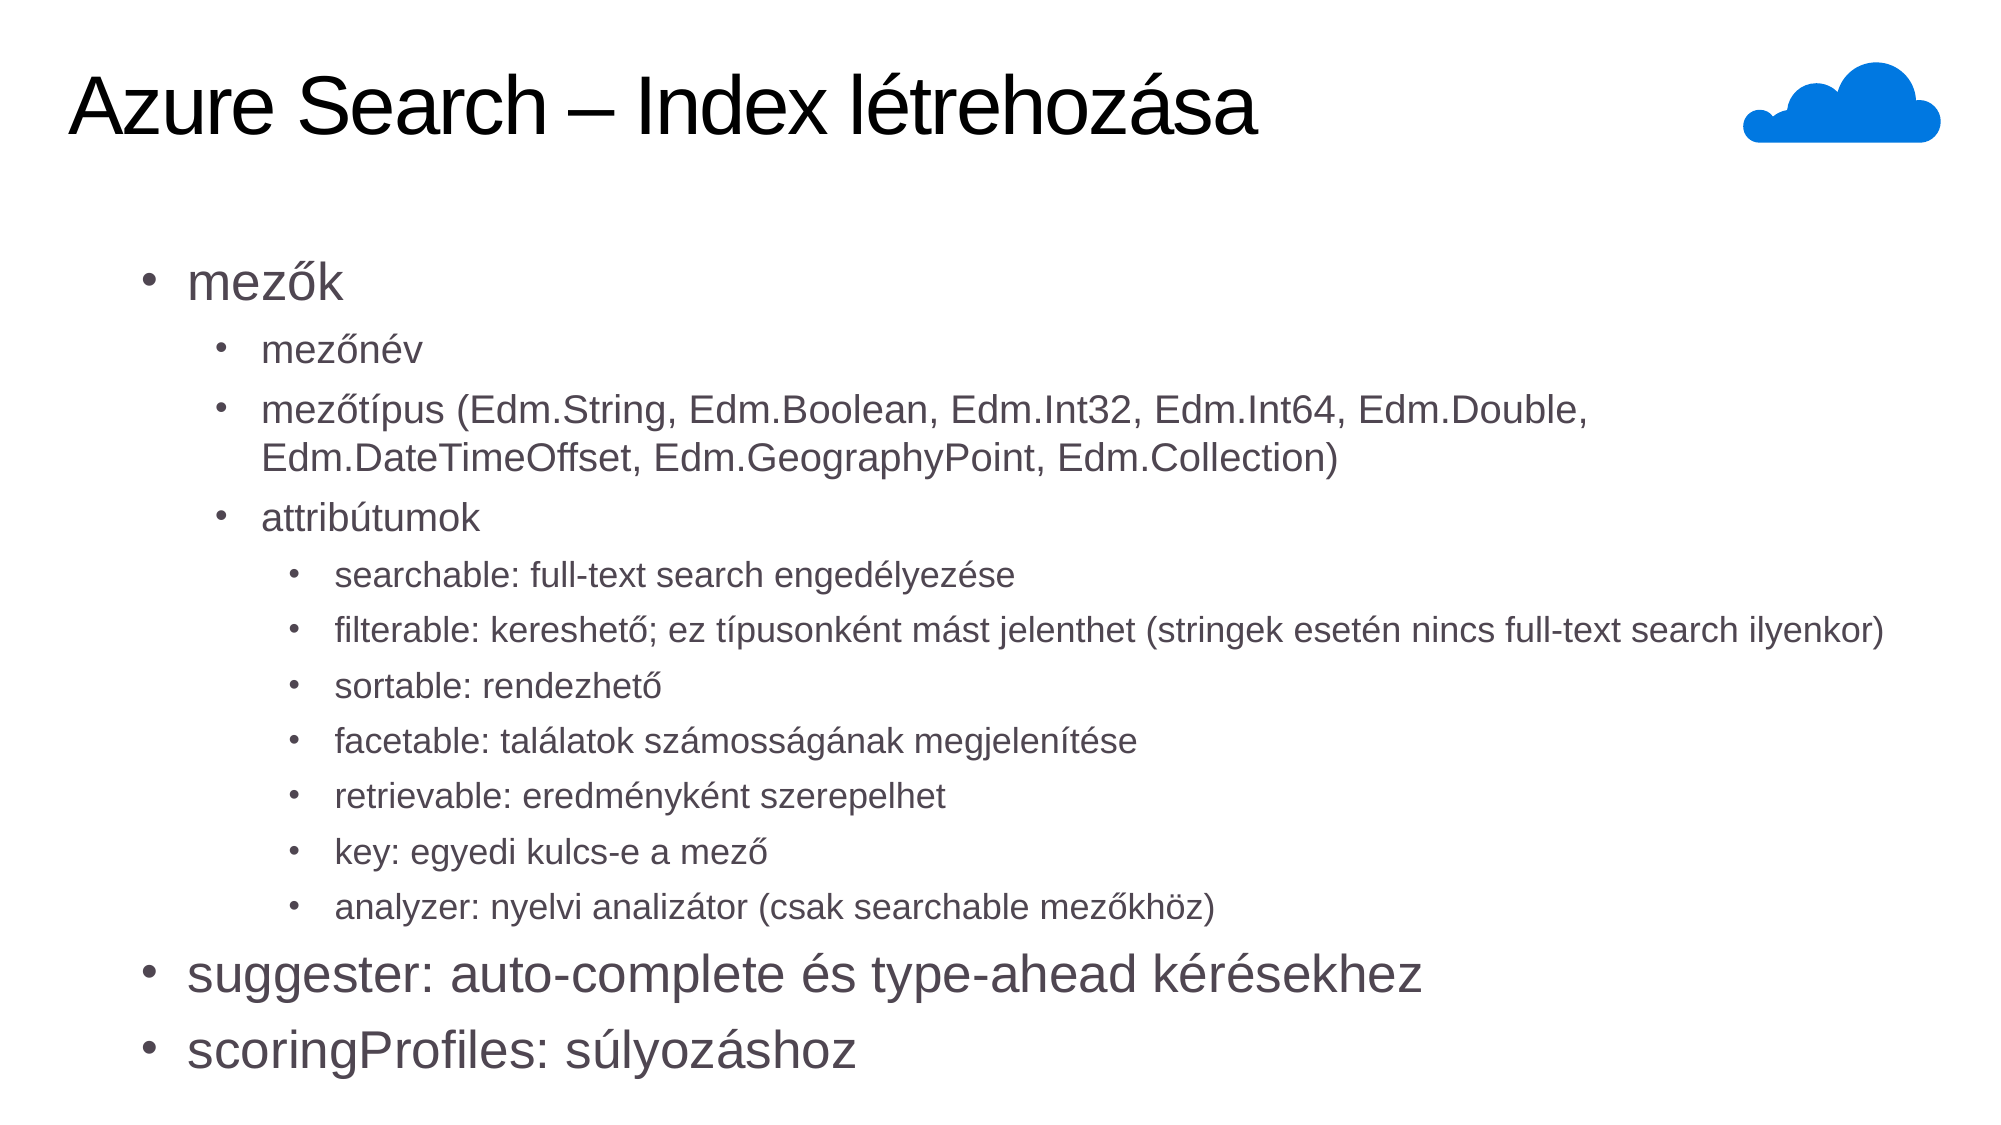

# Azure Search – Index létrehozása
mezők
mezőnév
mezőtípus (Edm.String, Edm.Boolean, Edm.Int32, Edm.Int64, Edm.Double, Edm.DateTimeOffset, Edm.GeographyPoint, Edm.Collection)
attribútumok
searchable: full-text search engedélyezése
filterable: kereshető; ez típusonként mást jelenthet (stringek esetén nincs full-text search ilyenkor)
sortable: rendezhető
facetable: találatok számosságának megjelenítése
retrievable: eredményként szerepelhet
key: egyedi kulcs-e a mező
analyzer: nyelvi analizátor (csak searchable mezőkhöz)
suggester: auto-complete és type-ahead kérésekhez
scoringProfiles: súlyozáshoz